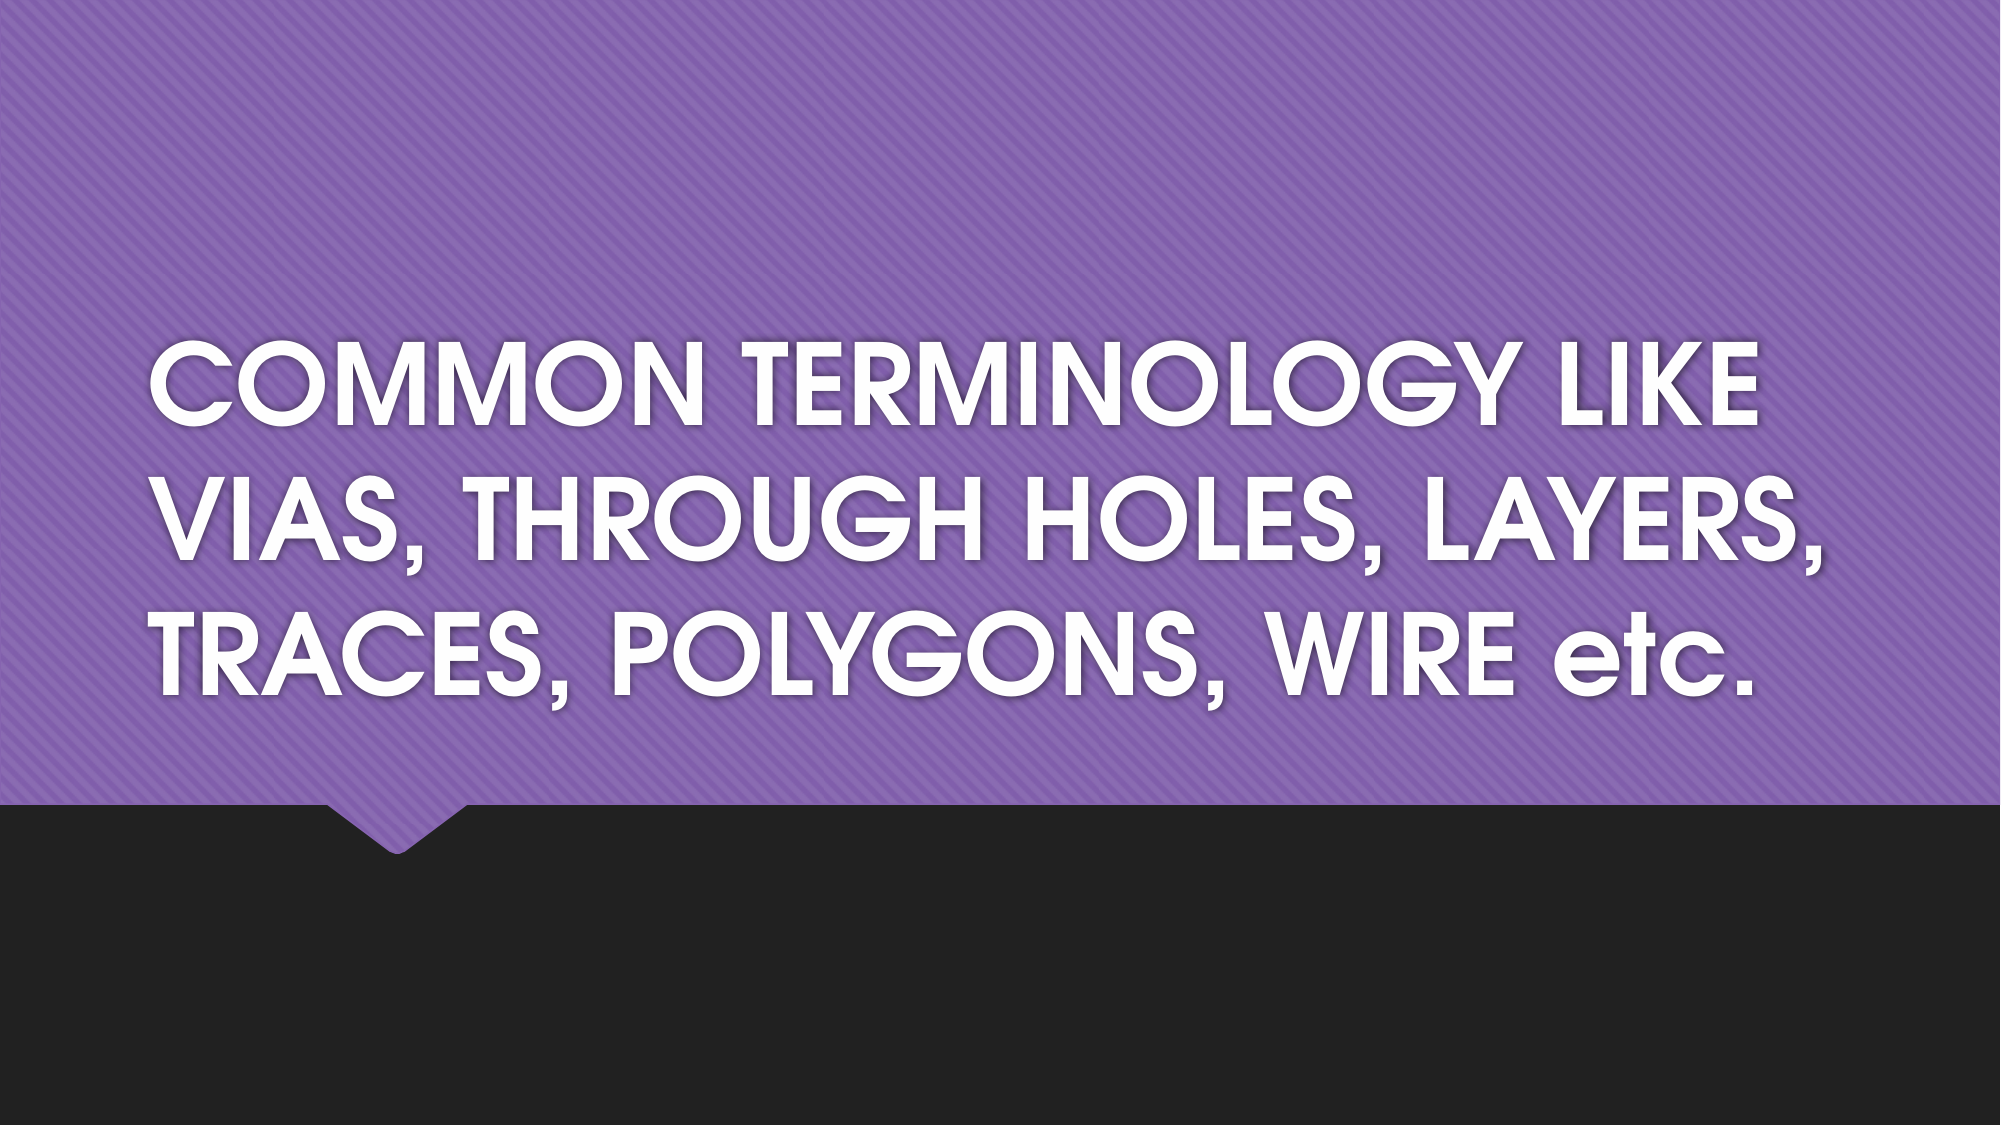

# COMMON TERMINOLOGY LIKE VIAS, THROUGH HOLES, LAYERS, TRACES, POLYGONS, WIRE etc.